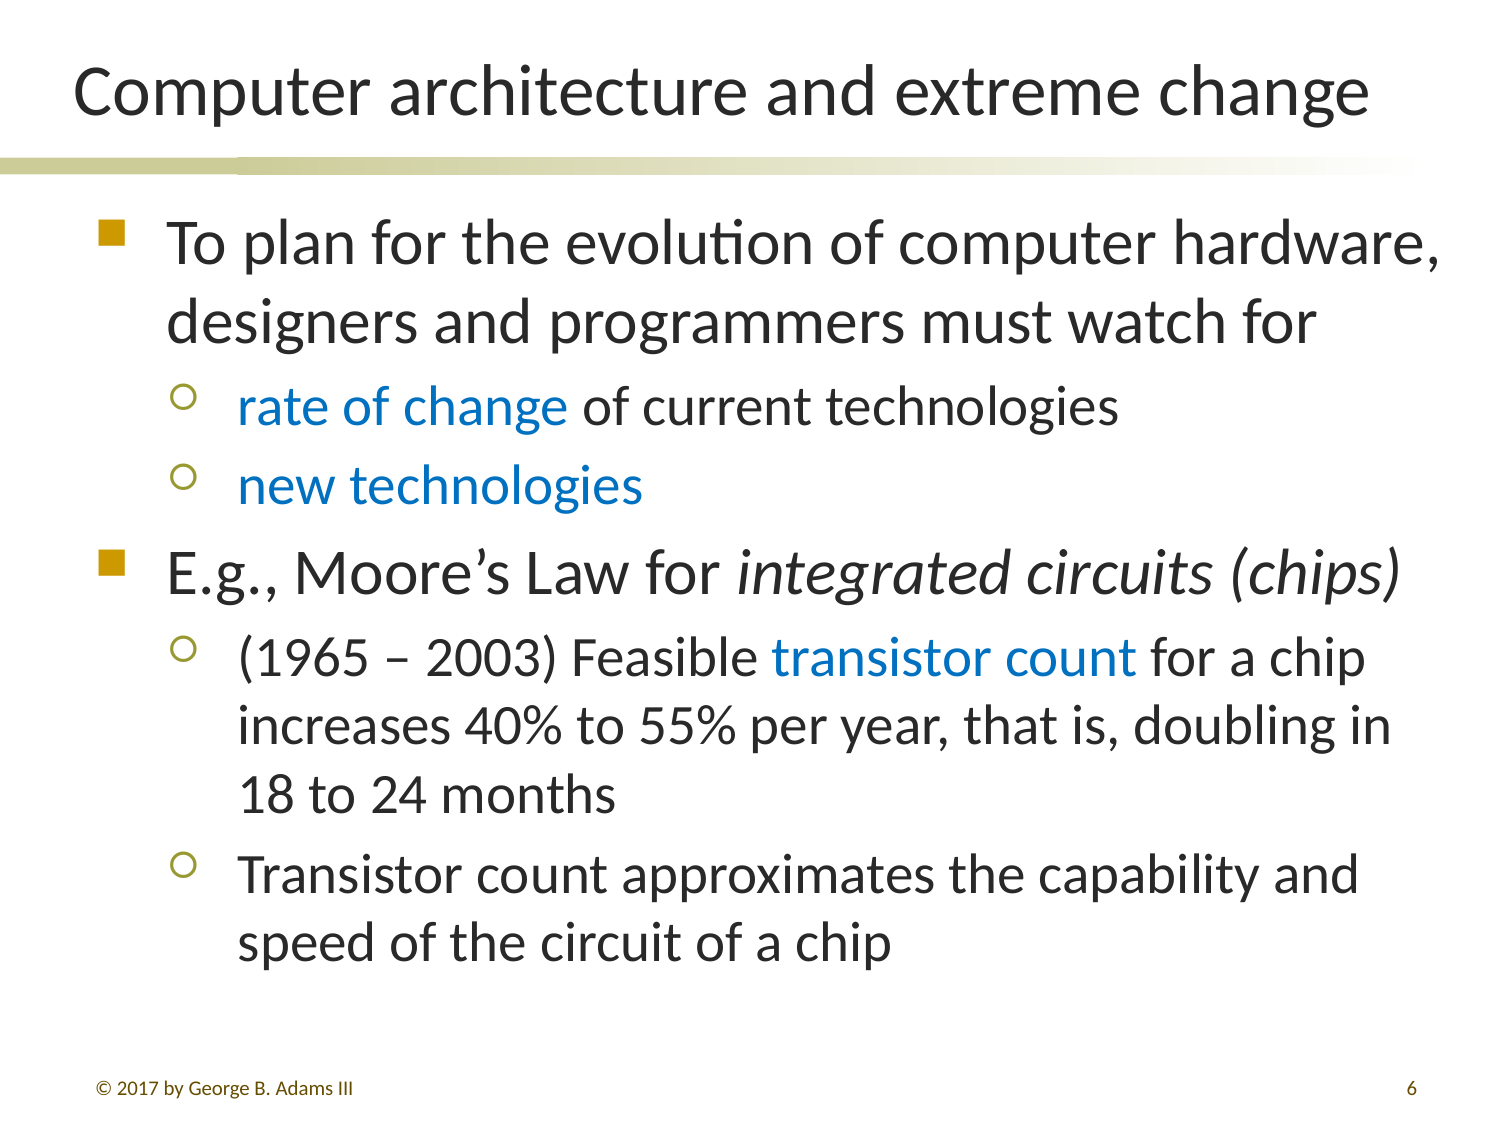

# Computer architecture and extreme change
To plan for the evolution of computer hardware, designers and programmers must watch for
rate of change of current technologies
new technologies
E.g., Moore’s Law for integrated circuits (chips)
(1965 – 2003) Feasible transistor count for a chip increases 40% to 55% per year, that is, doubling in 18 to 24 months
Transistor count approximates the capability and speed of the circuit of a chip
© 2017 by George B. Adams III
6